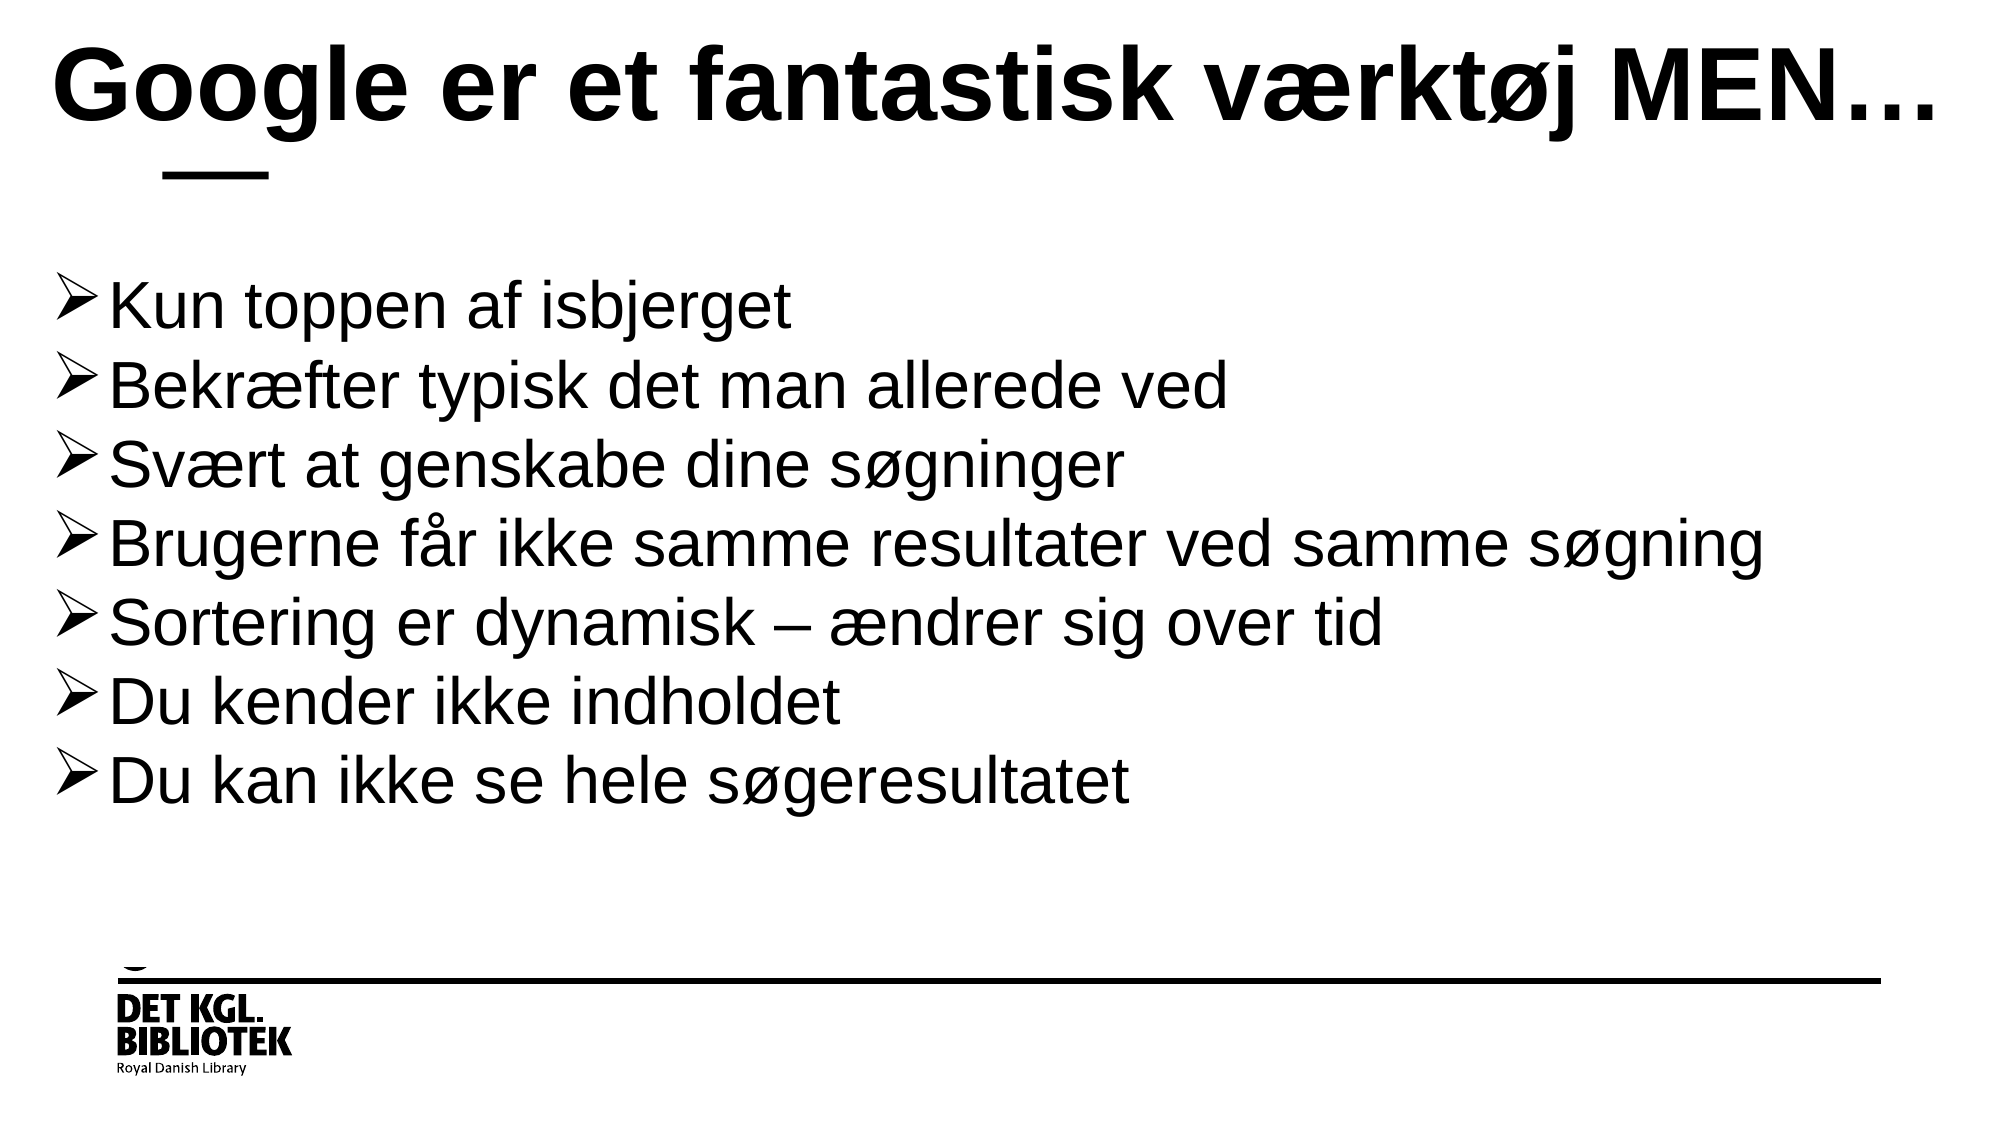

# Google er et fantastisk værktøj MEN…

Kun toppen af isbjerget
Bekræfter typisk det man allerede ved
Svært at genskabe dine søgninger
Brugerne får ikke samme resultater ved samme søgning
Sortering er dynamisk – ændrer sig over tid
Du kender ikke indholdet
Du kan ikke se hele søgeresultatet